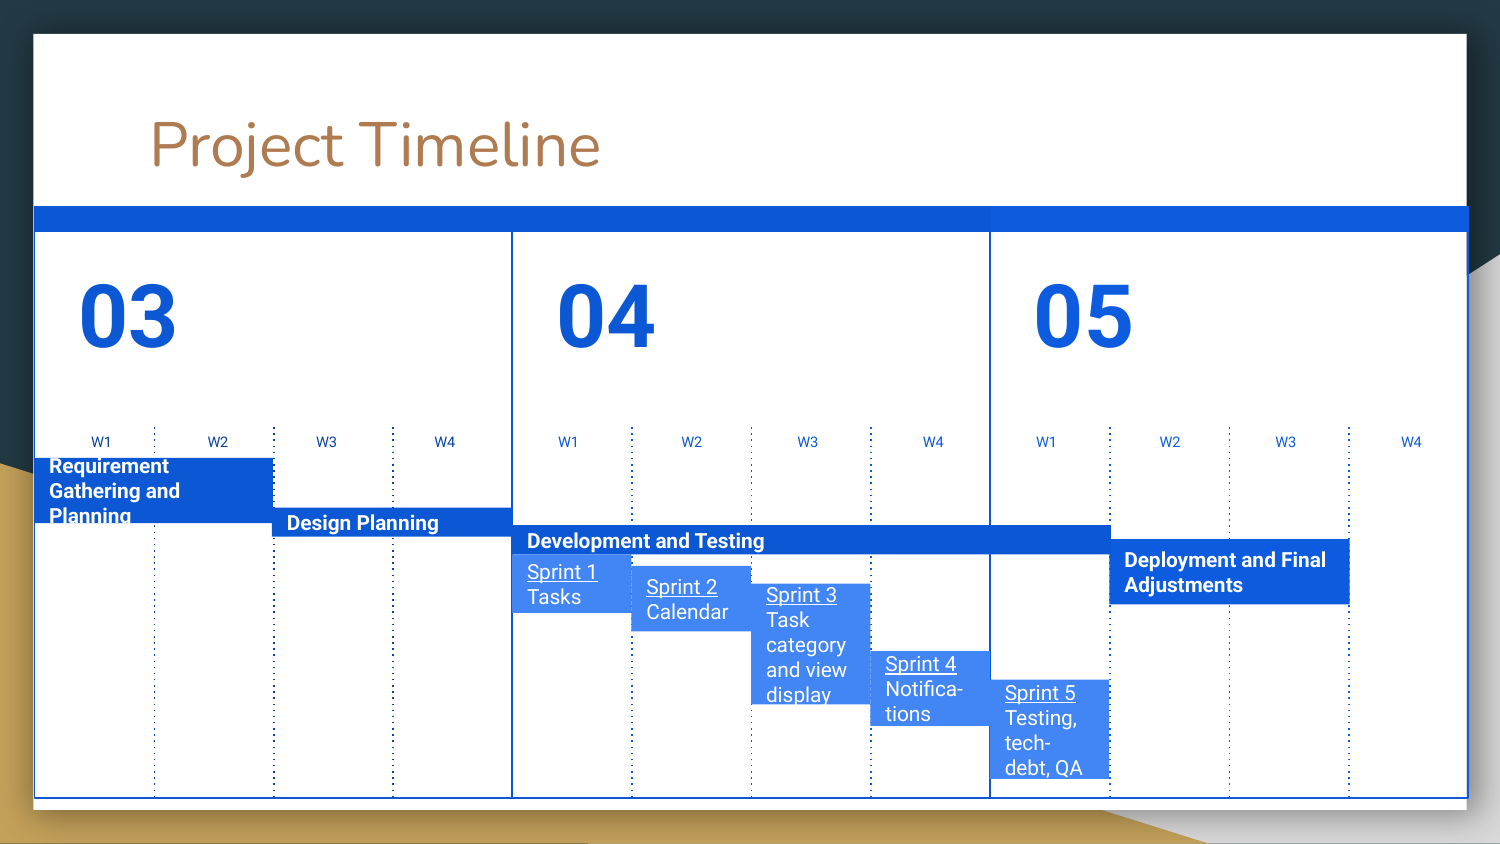

# Project Timeline

03
W1
W2
W3
W4

04
W1
W2
W3
W4

05
W1
W2
W3
W4
Requirement Gathering and Planning

Design Planning
Development and Testing
Deployment and Final Adjustments
Sprint 1
Tasks
Sprint 2
Calendar
Sprint 3
Task category and view display
Sprint 4
Notifica-
tions
Sprint 5
Testing,
tech-debt, QA